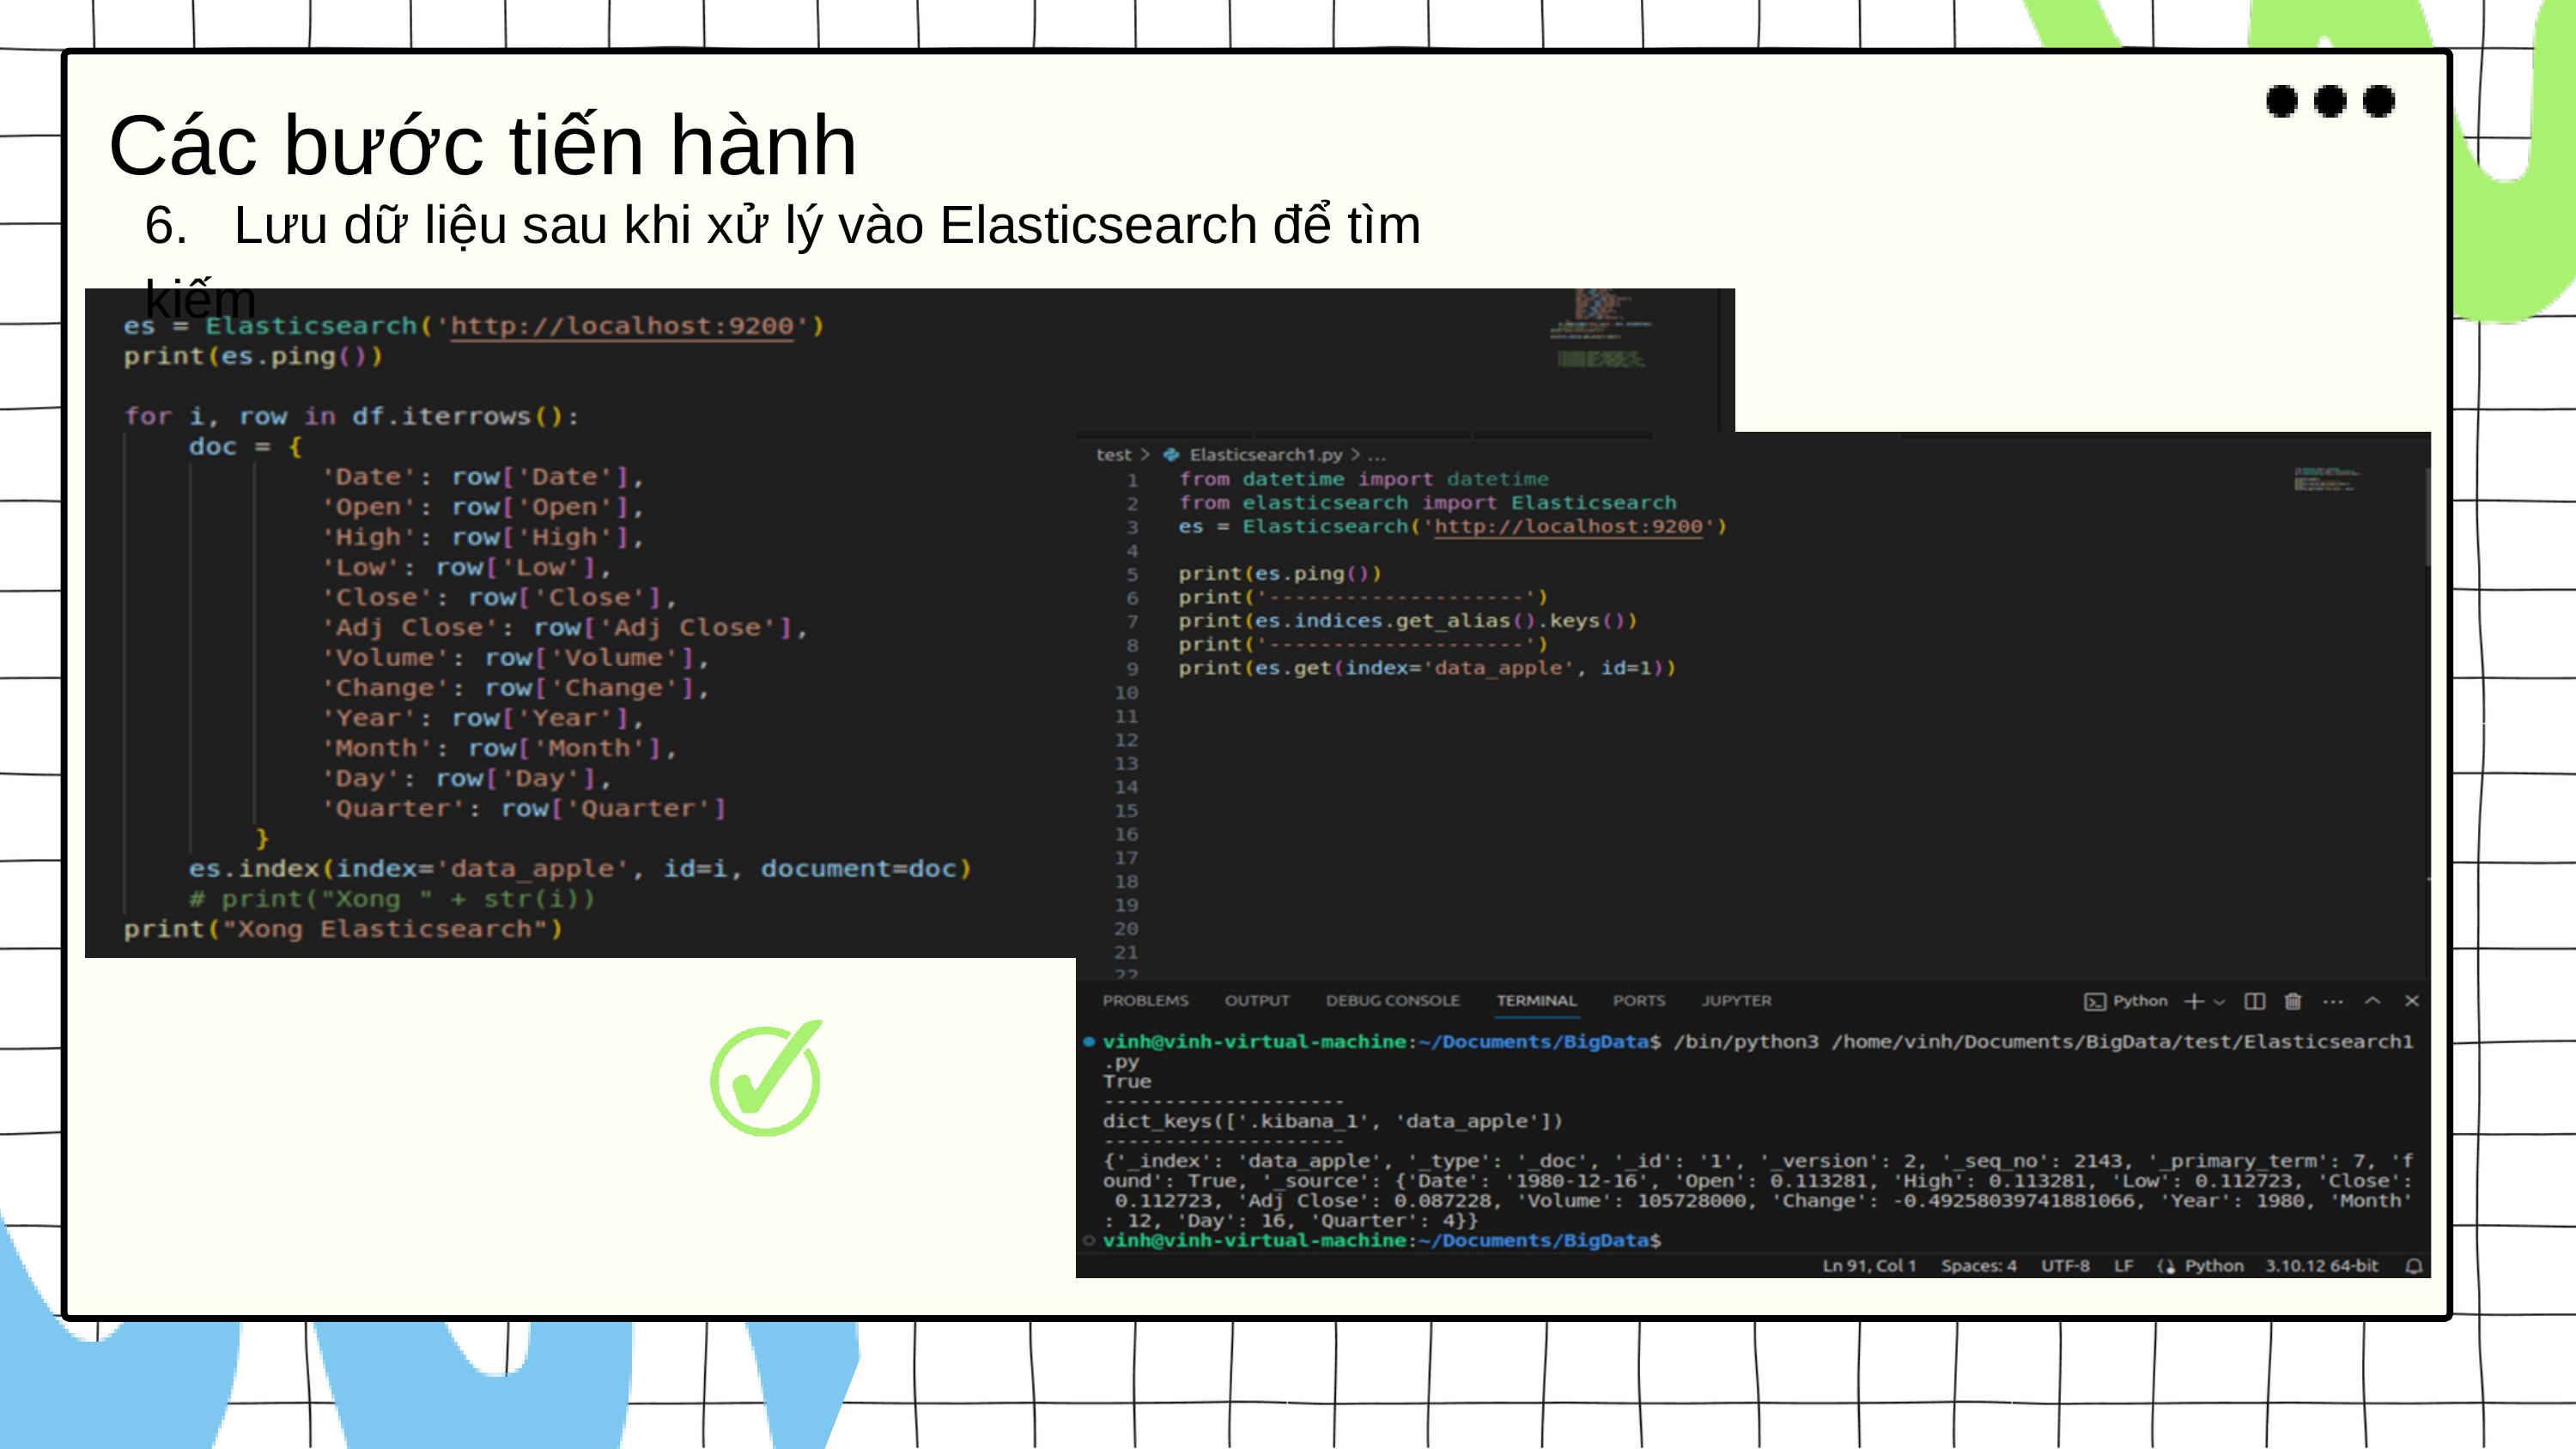

Các bước tiến hành

6.   Lưu dữ liệu sau khi xử lý vào Elasticsearch để tìm kiếm